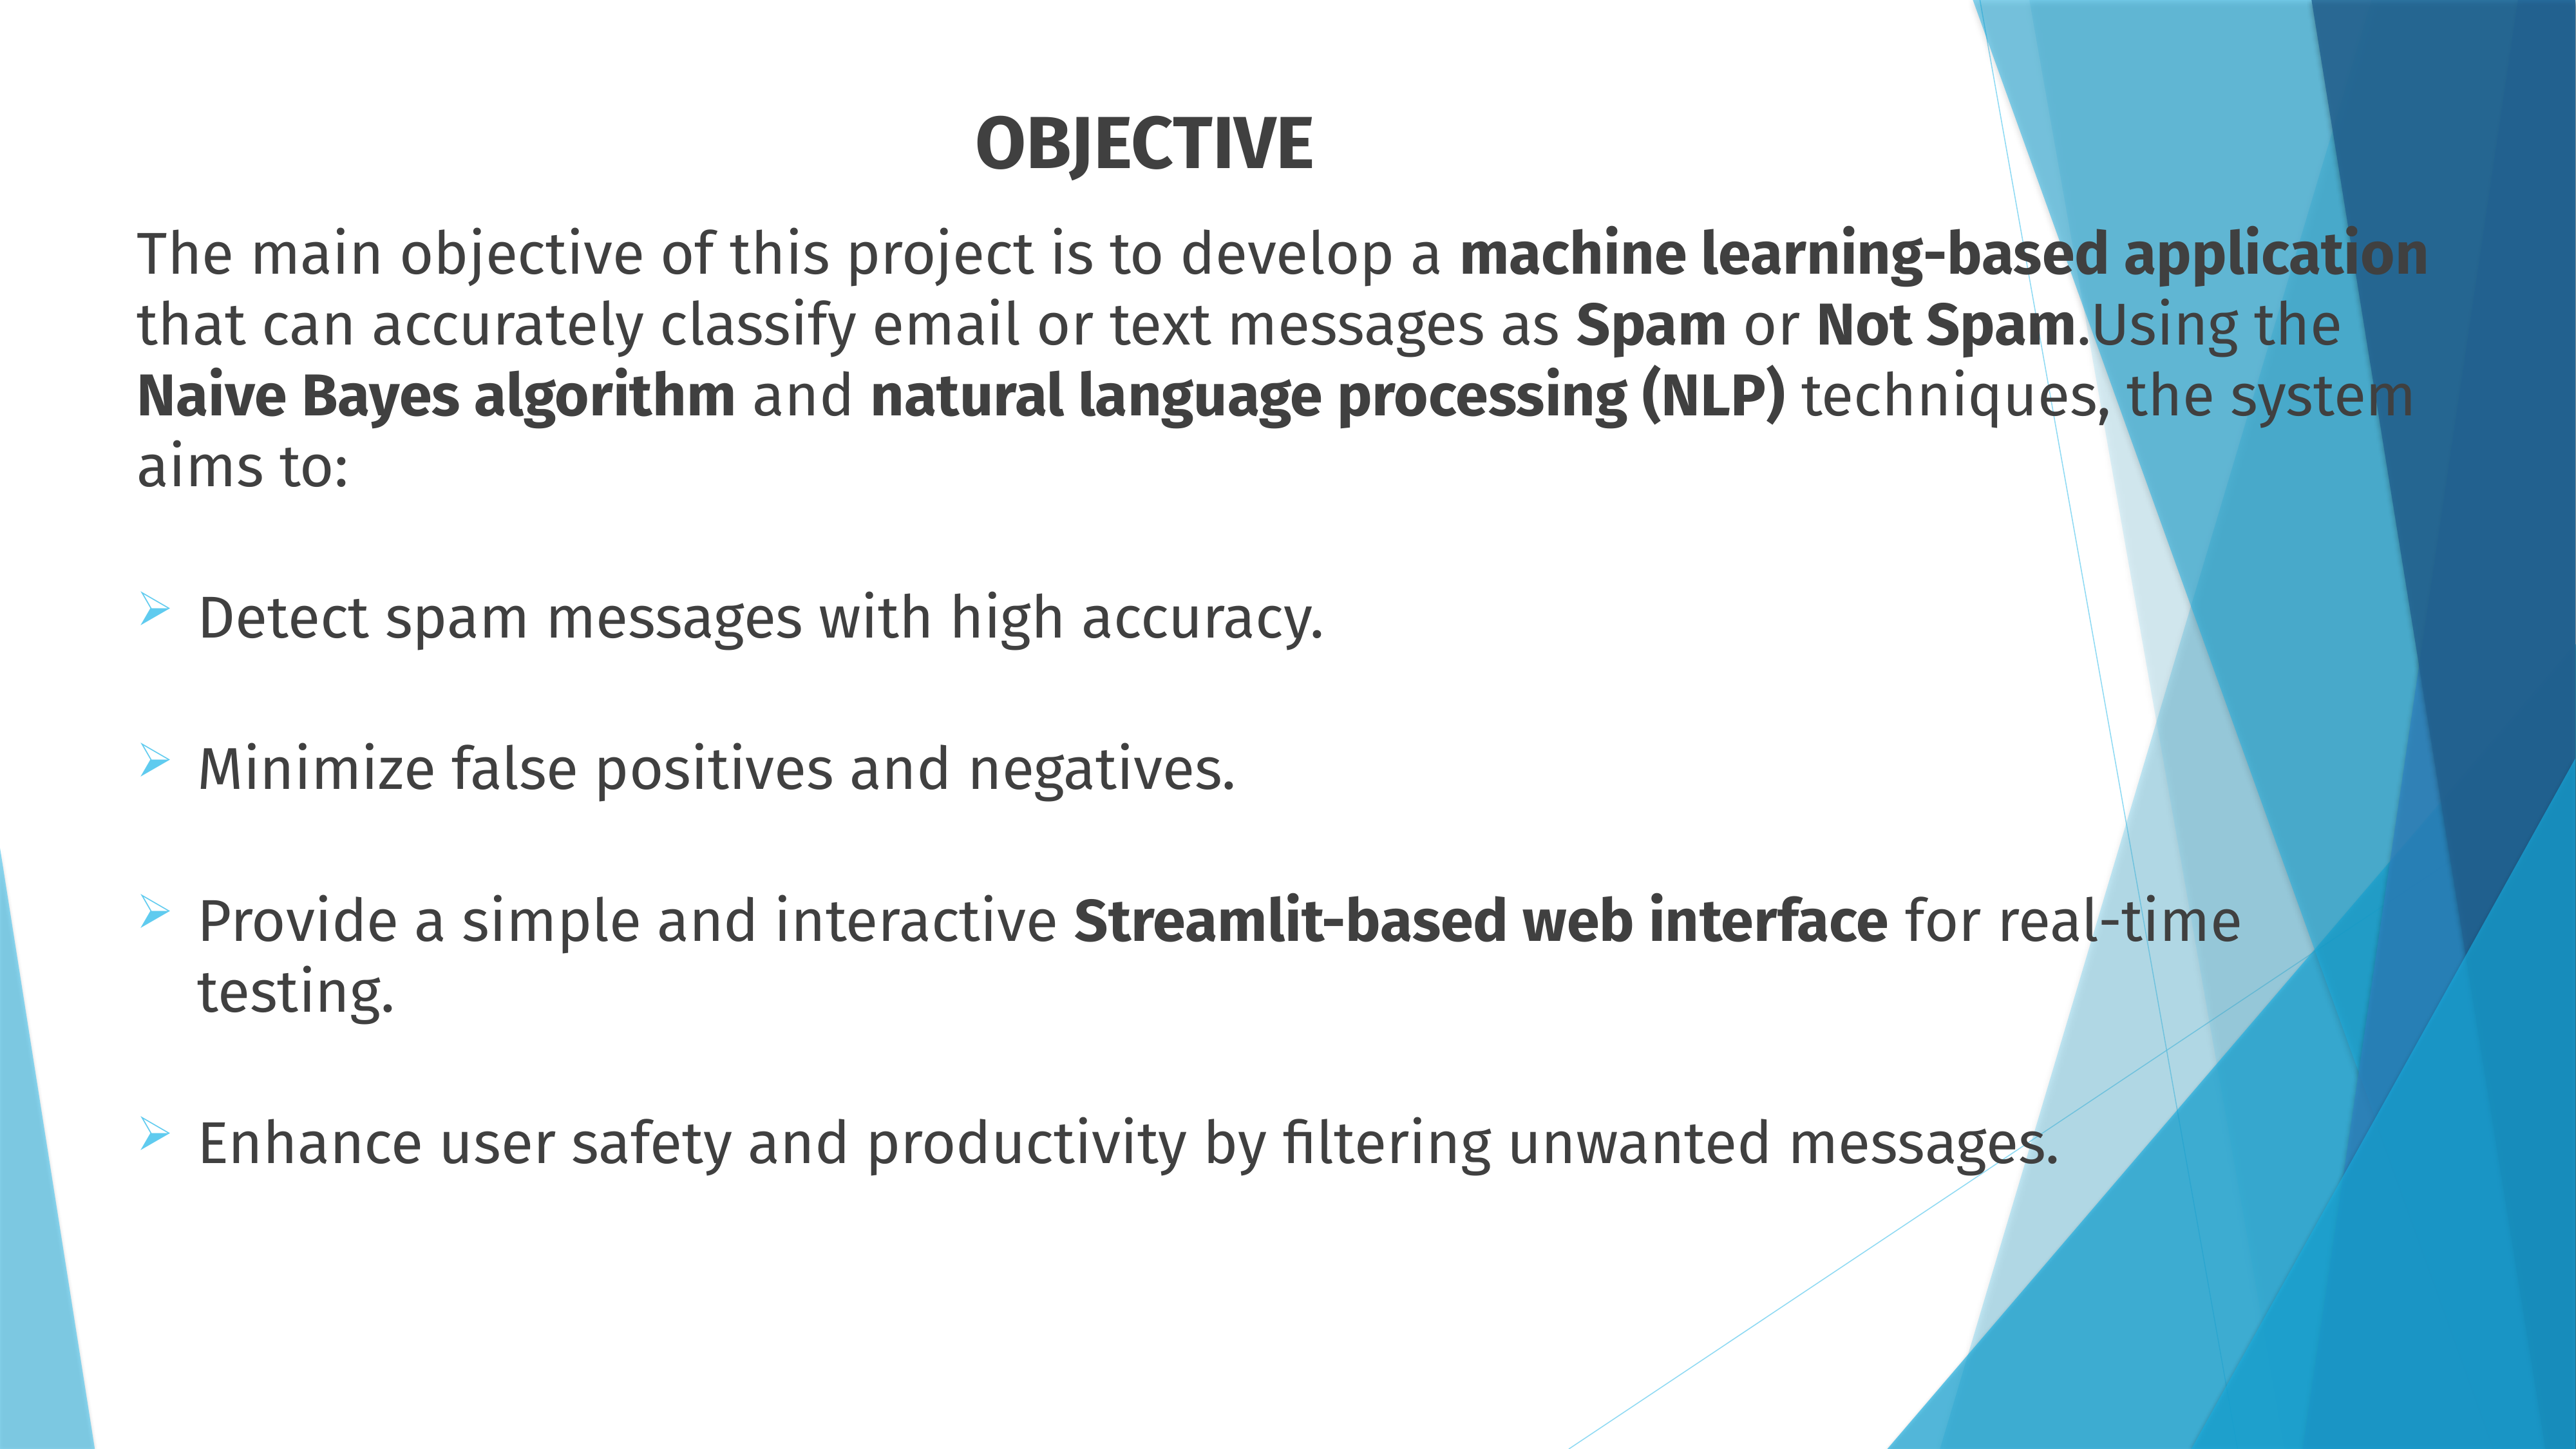

OBJECTIVE
The main objective of this project is to develop a machine learning-based application that can accurately classify email or text messages as Spam or Not Spam.Using the Naive Bayes algorithm and natural language processing (NLP) techniques, the system aims to:
Detect spam messages with high accuracy.
Minimize false positives and negatives.
Provide a simple and interactive Streamlit-based web interface for real-time testing.
Enhance user safety and productivity by filtering unwanted messages.